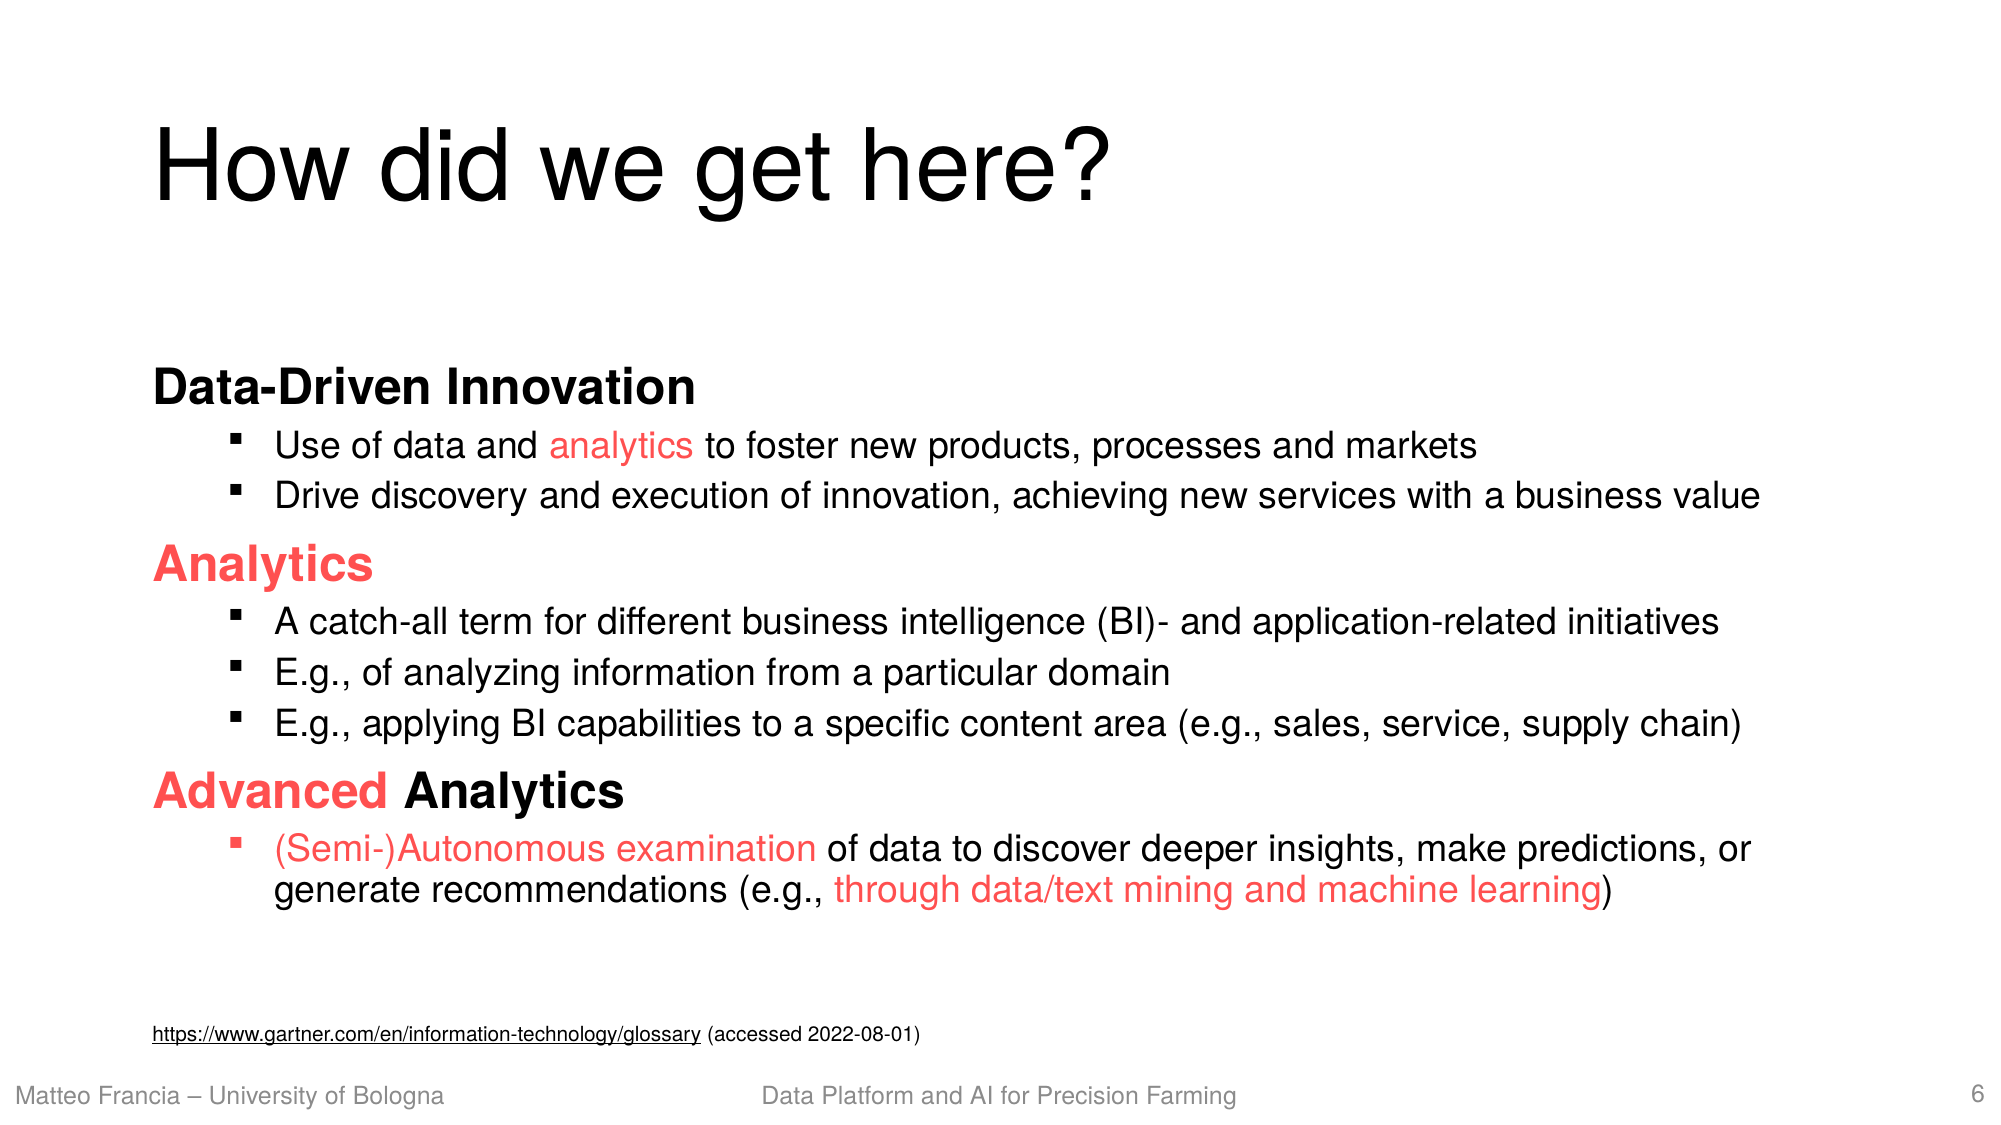

# How did we get here?
Data-Driven Innovation
Use of data and analytics to foster new products, processes and markets
Drive discovery and execution of innovation, achieving new services with a business value
Analytics
A catch-all term for different business intelligence (BI)- and application-related initiatives
E.g., of analyzing information from a particular domain
E.g., applying BI capabilities to a specific content area (e.g., sales, service, supply chain)
Advanced Analytics
(Semi-)Autonomous examination of data to discover deeper insights, make predictions, or generate recommendations (e.g., through data/text mining and machine learning)
https://www.gartner.com/en/information-technology/glossary (accessed 2022-08-01)
6
Matteo Francia – University of Bologna